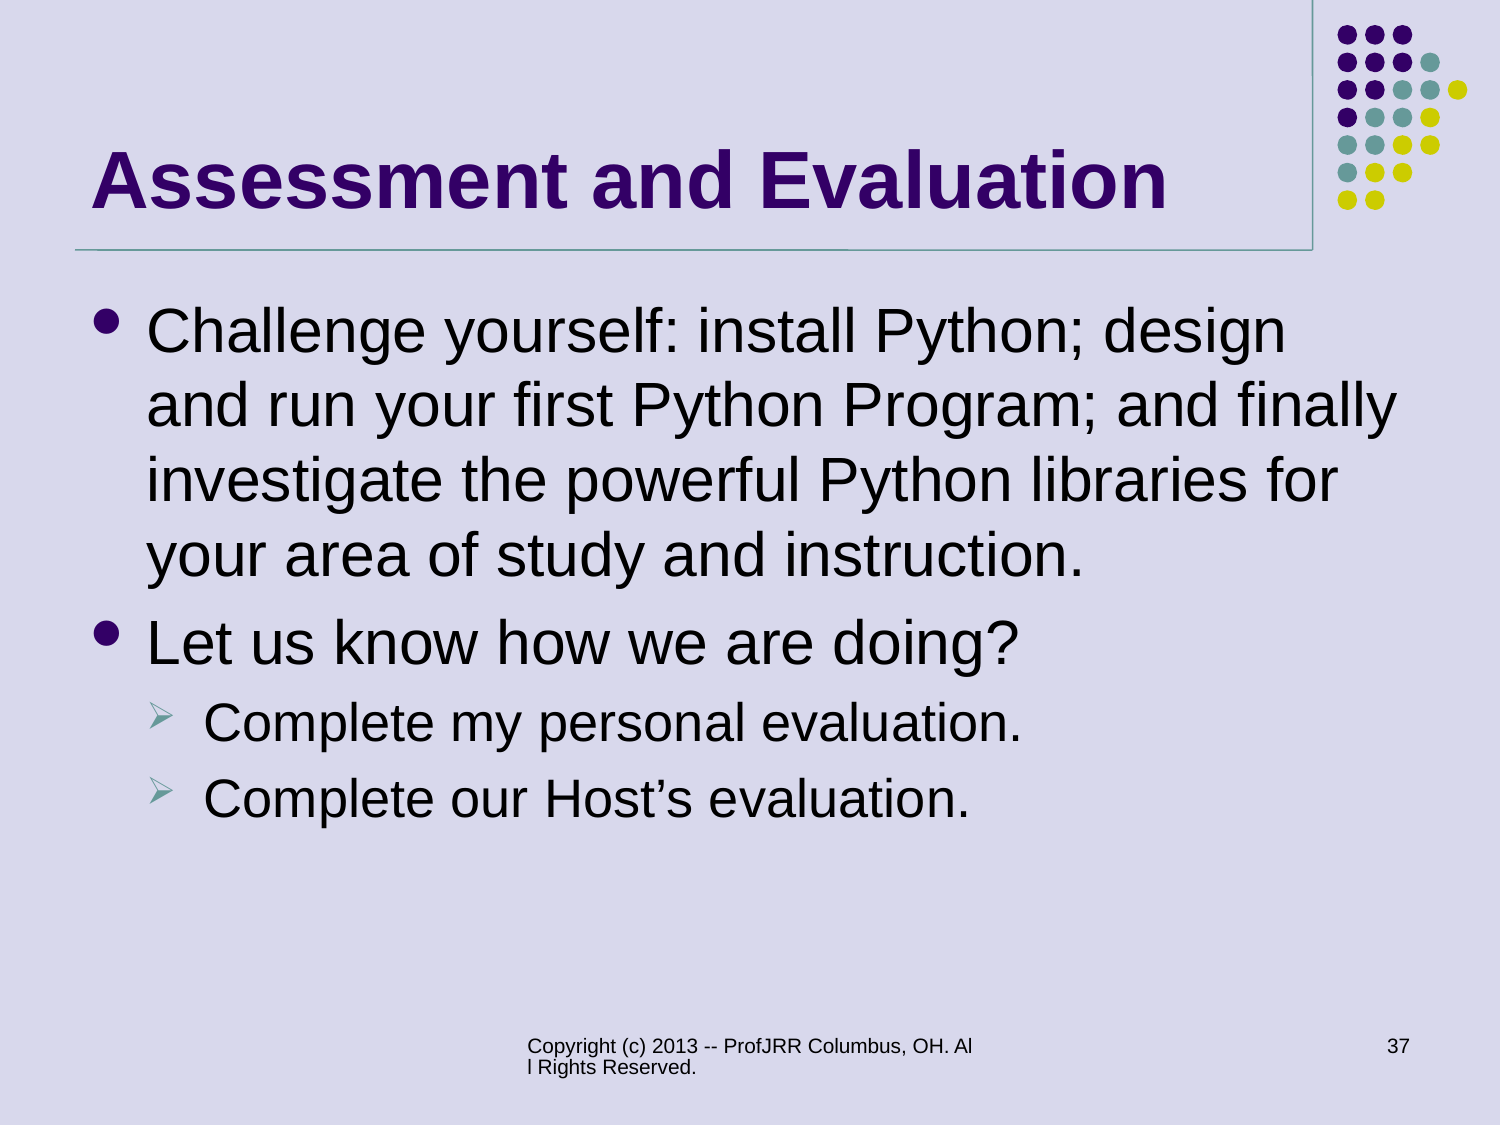

# Assessment and Evaluation
Challenge yourself: install Python; design and run your first Python Program; and finally investigate the powerful Python libraries for your area of study and instruction.
Let us know how we are doing?
Complete my personal evaluation.
Complete our Host’s evaluation.
Copyright (c) 2013 -- ProfJRR Columbus, OH. All Rights Reserved.
37